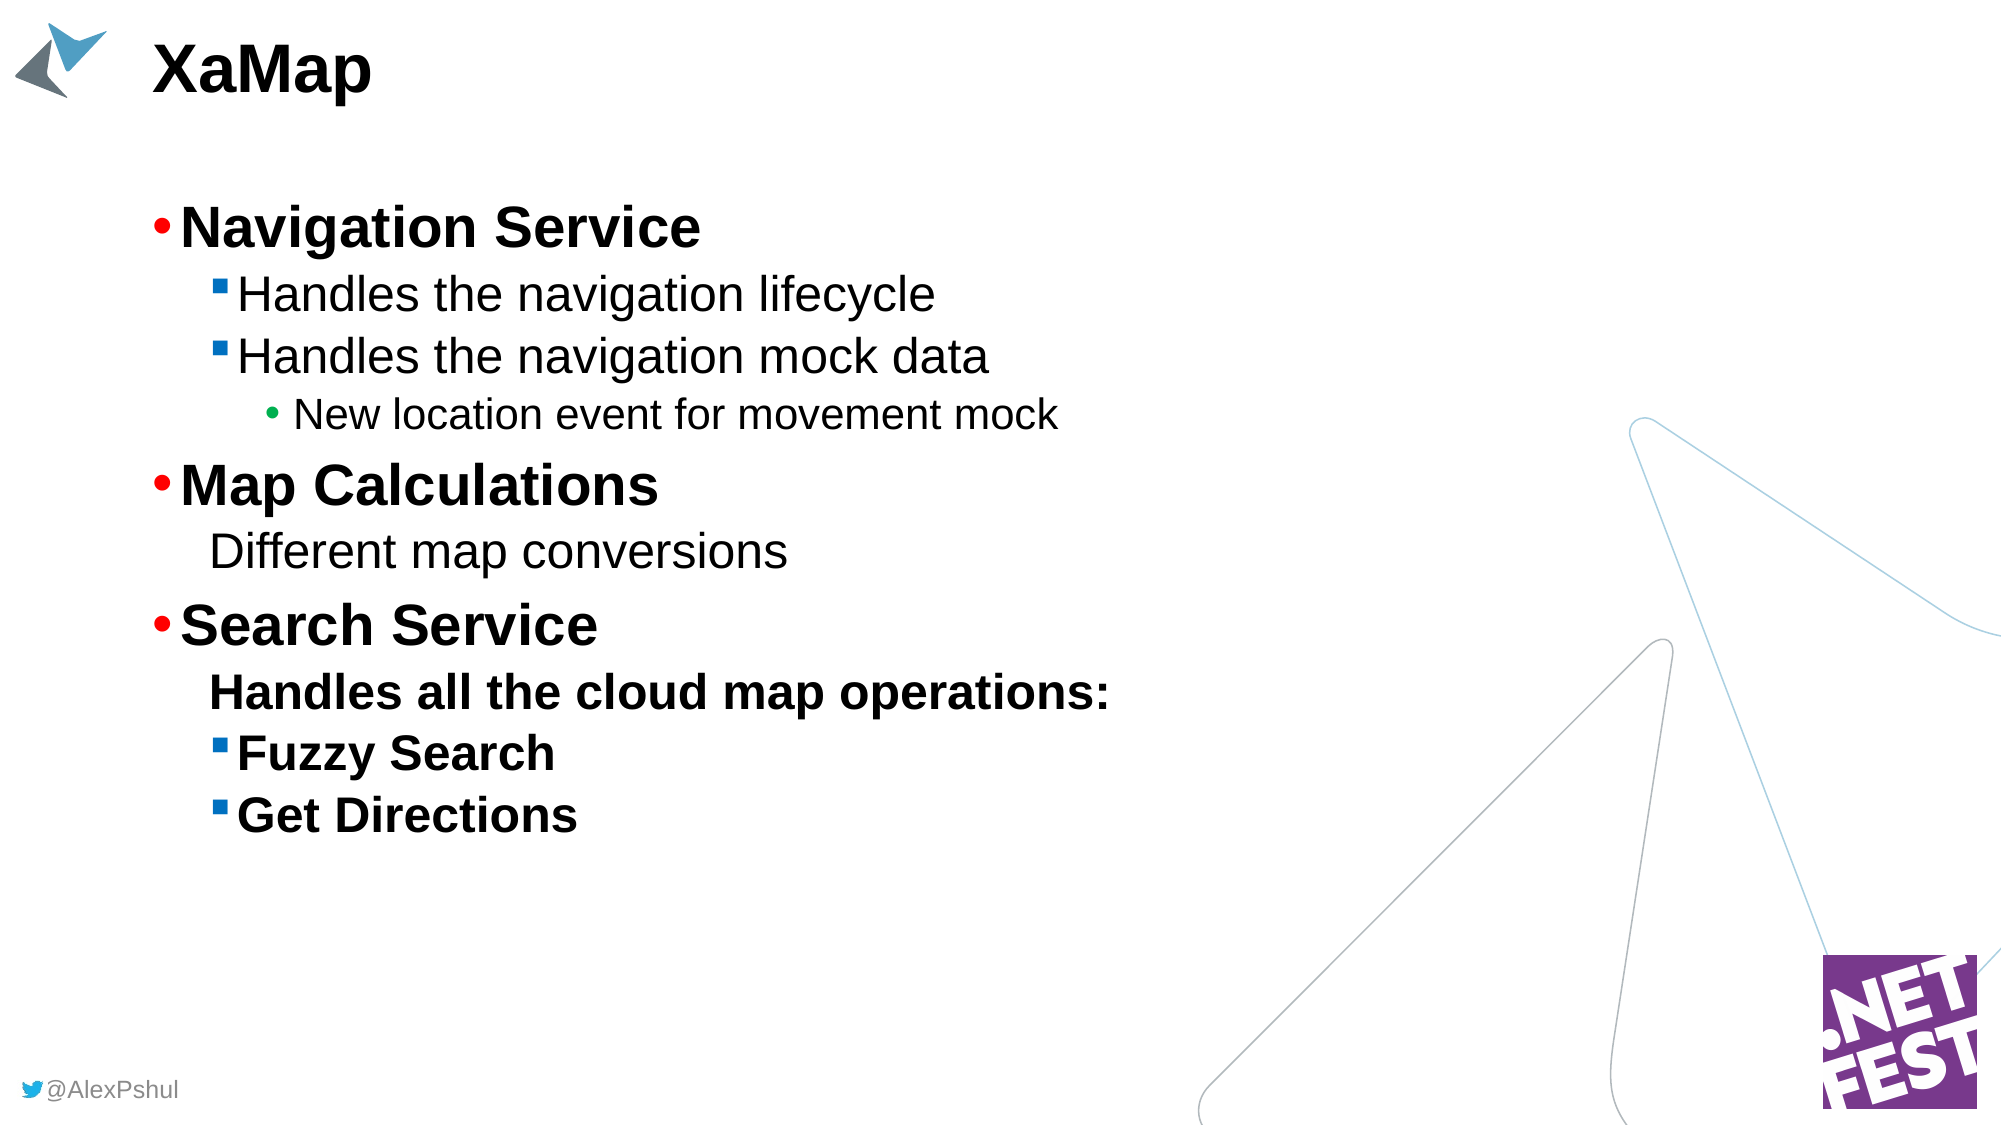

# XaMap
Navigation Service
Handles the navigation lifecycle
Handles the navigation mock data
New location event for movement mock
Map Calculations
Different map conversions
Search Service
Handles all the cloud map operations:
Fuzzy Search
Get Directions